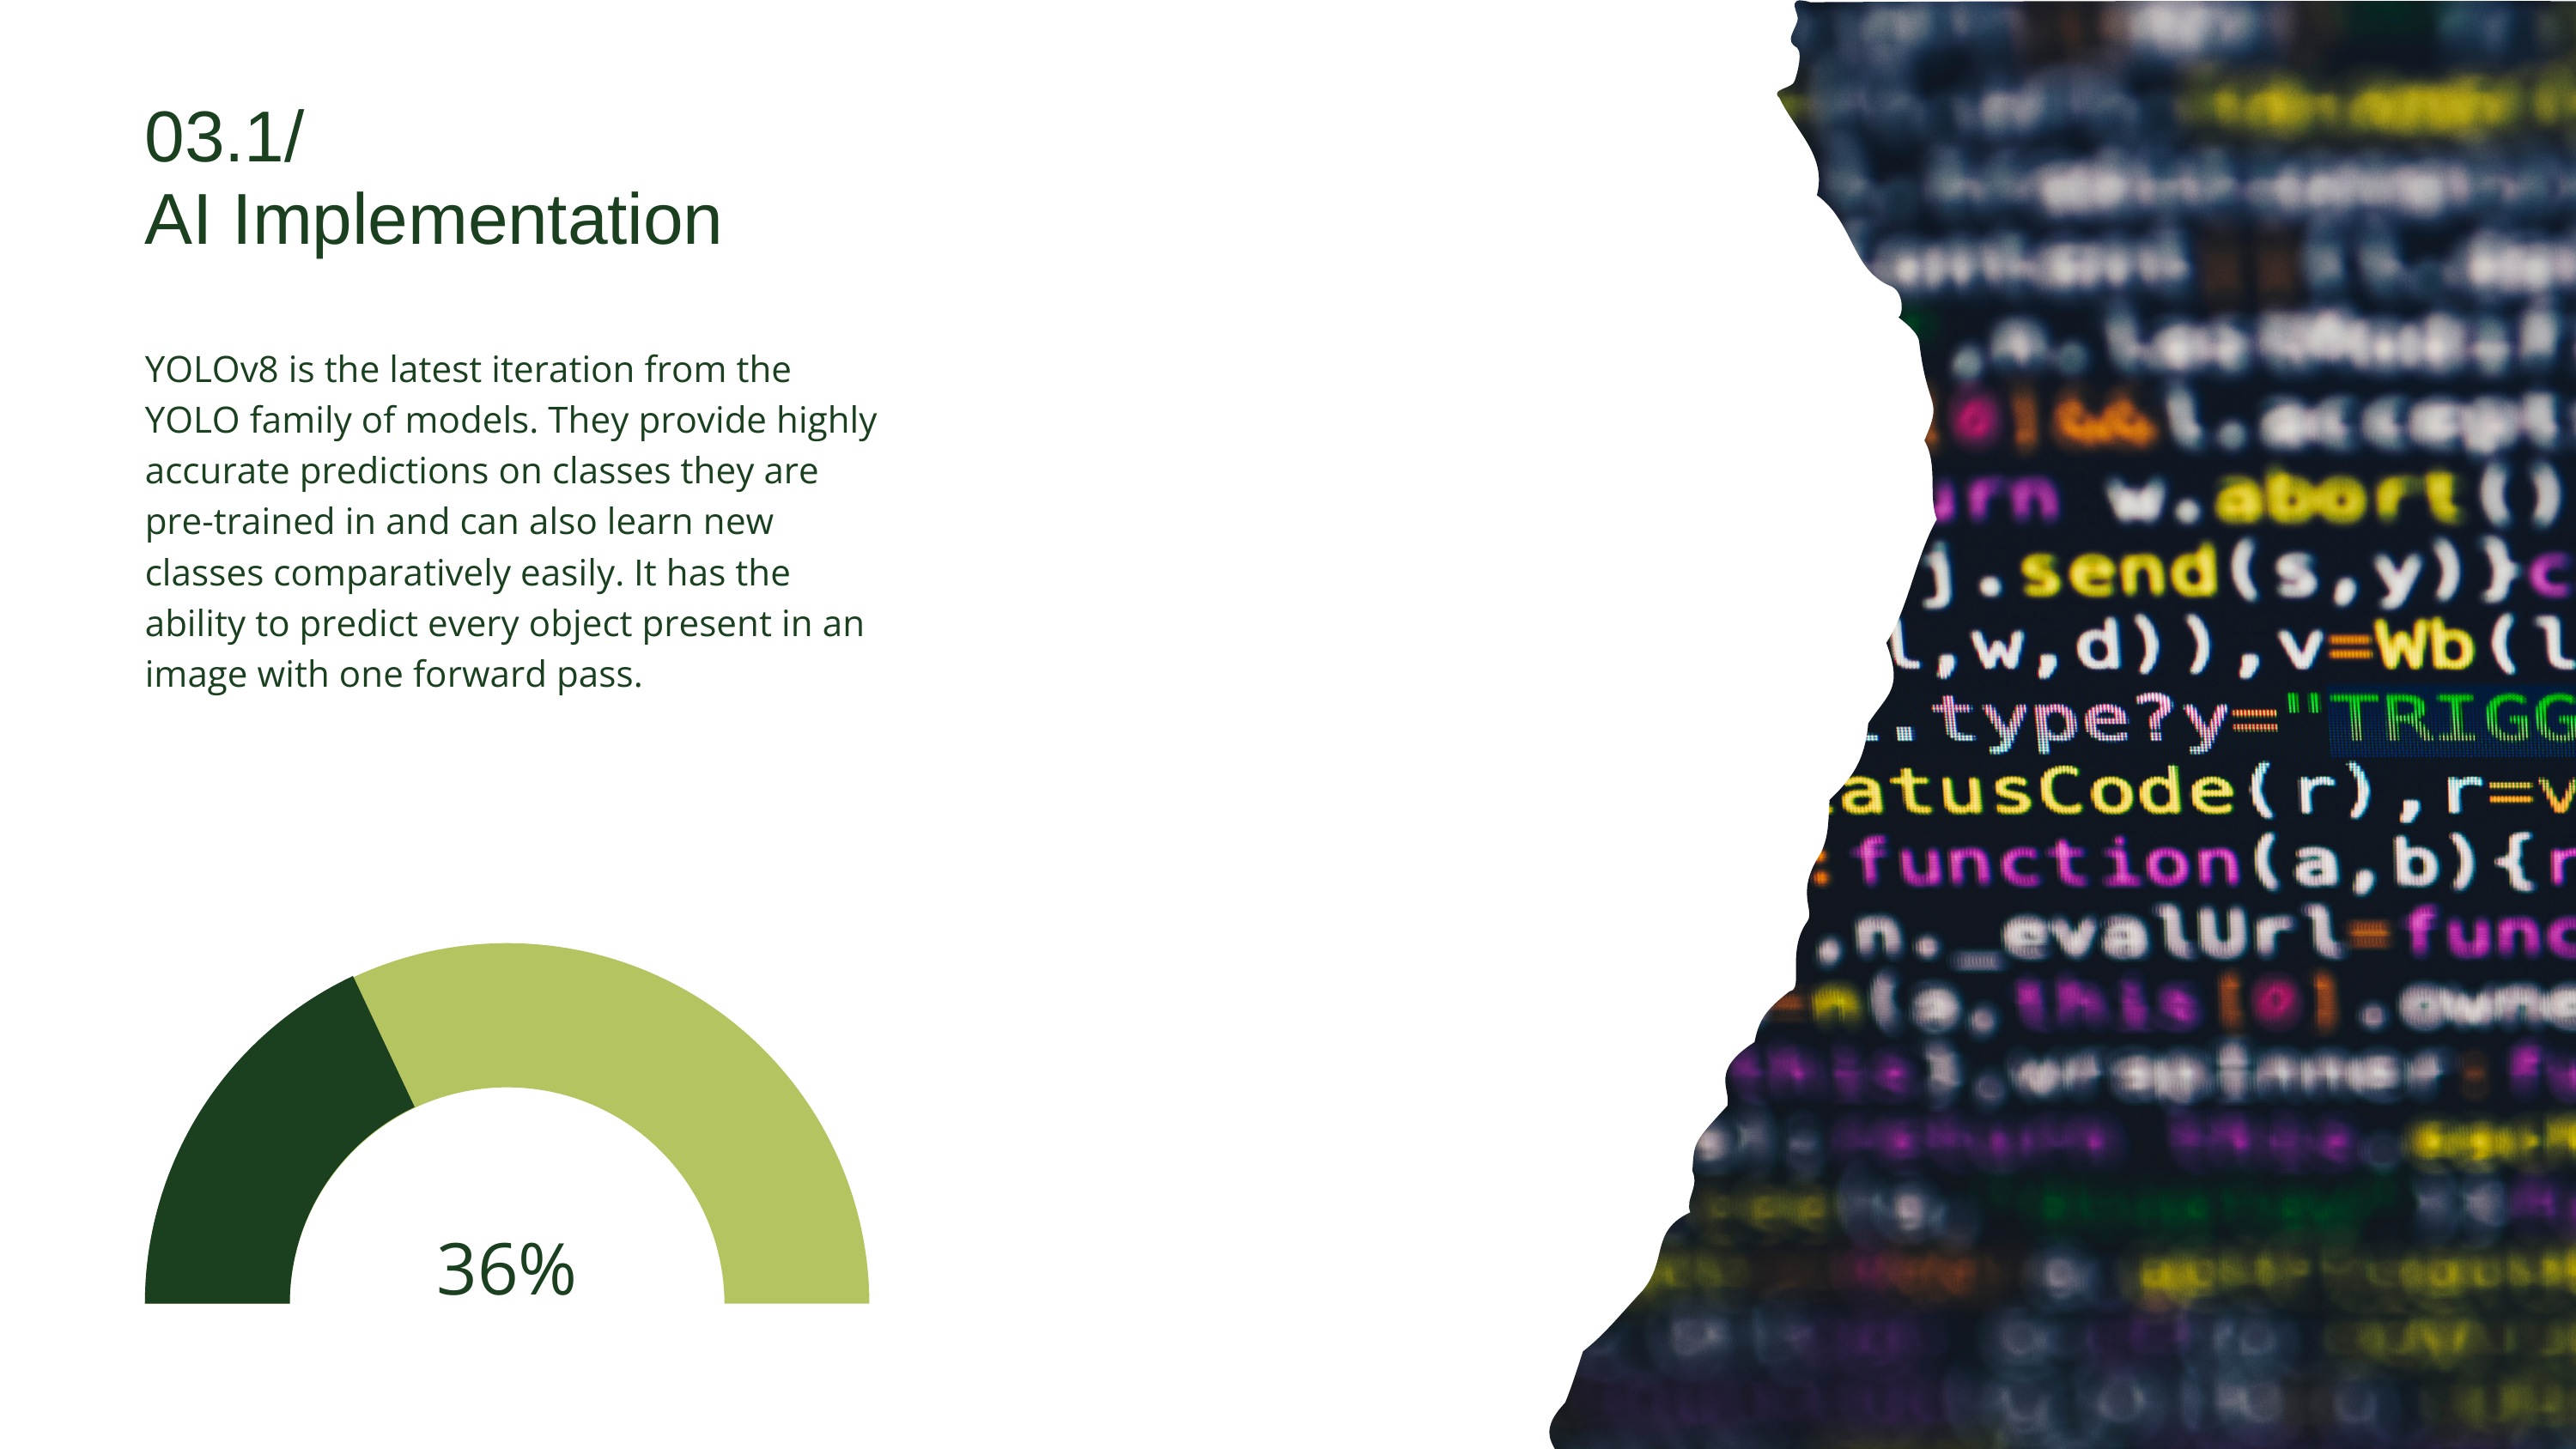

03.1/
AI Implementation

YOLOv8 is the latest iteration from the YOLO family of models. They provide highly accurate predictions on classes they are pre-trained in and can also learn new classes comparatively easily. It has the ability to predict every object present in an image with one forward pass.

36%